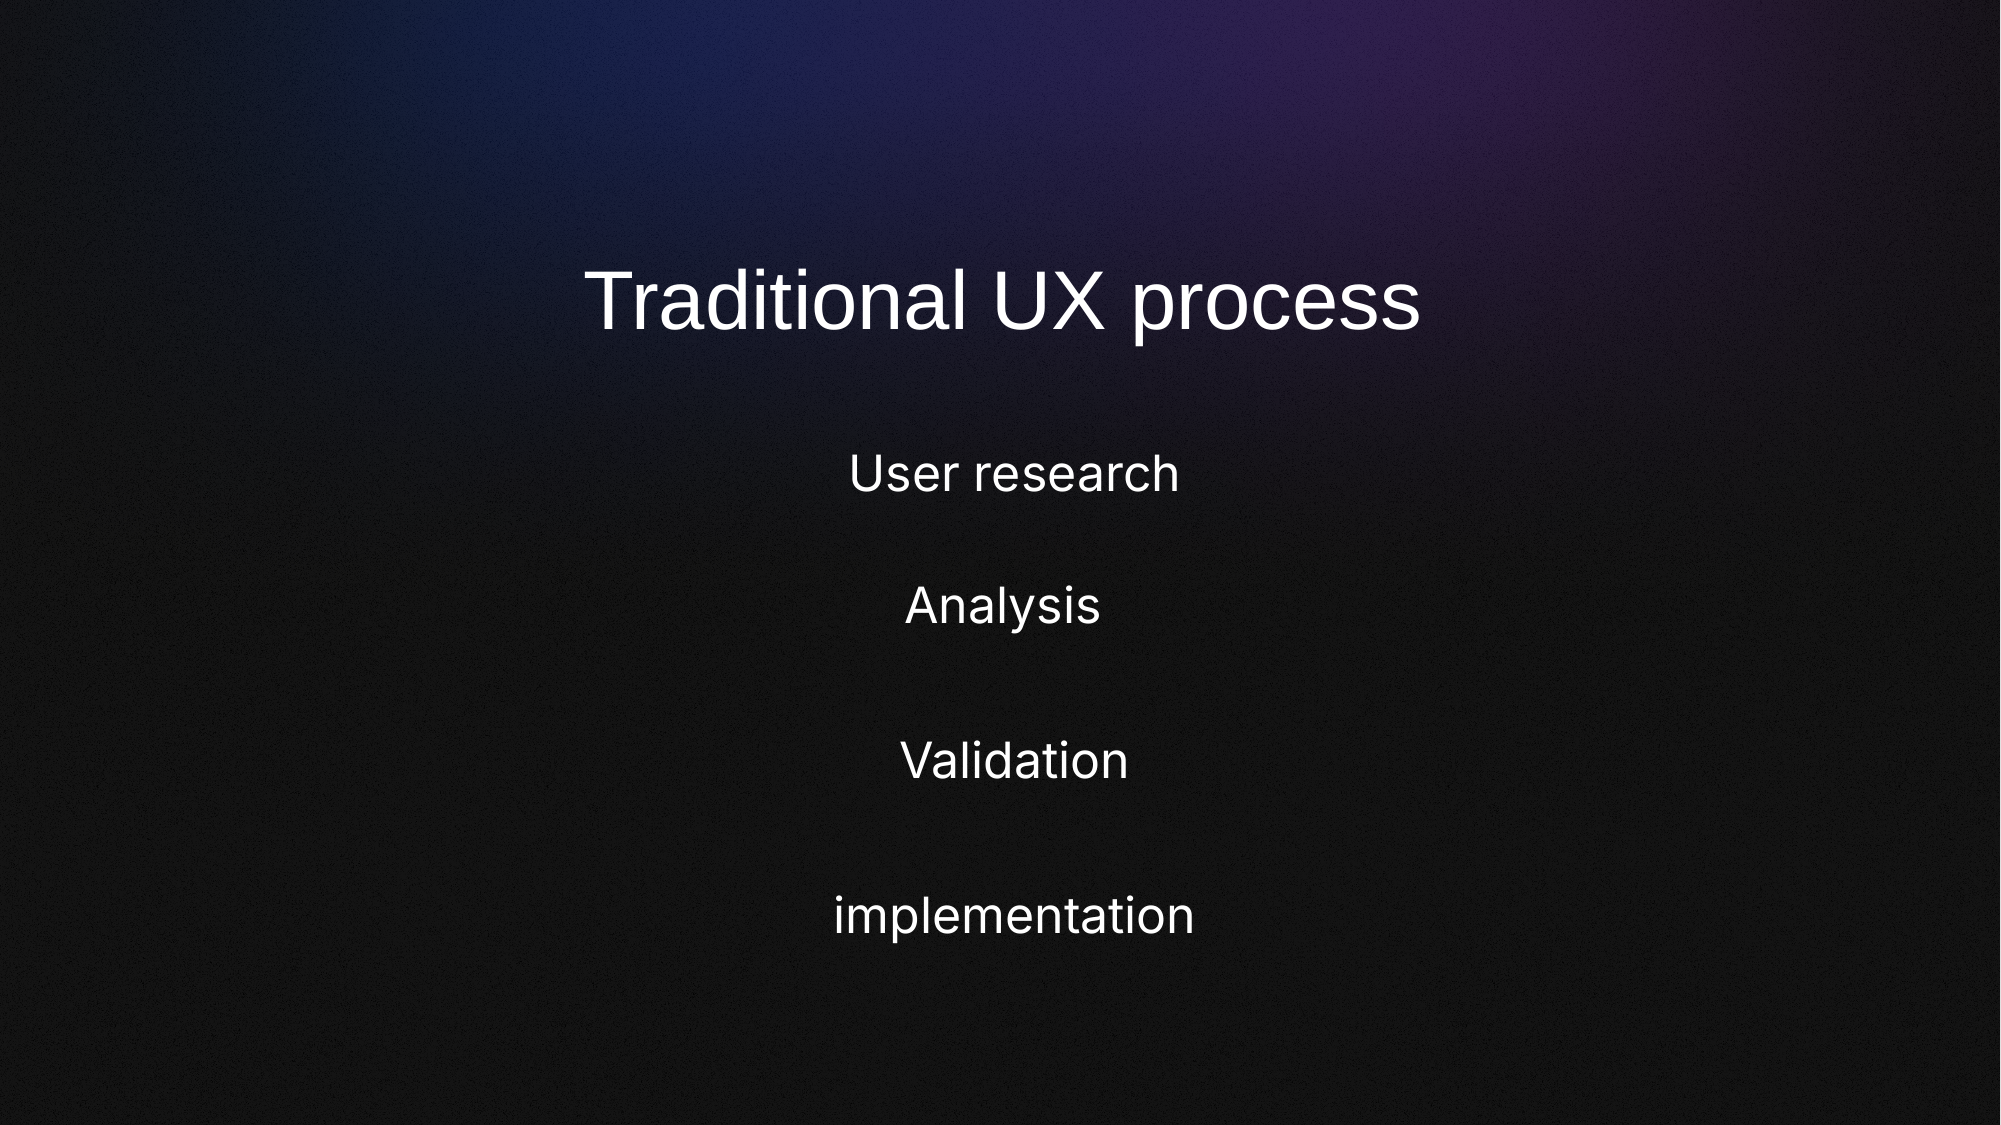

Traditional UX process
User research
Analysis
Validation
implementation